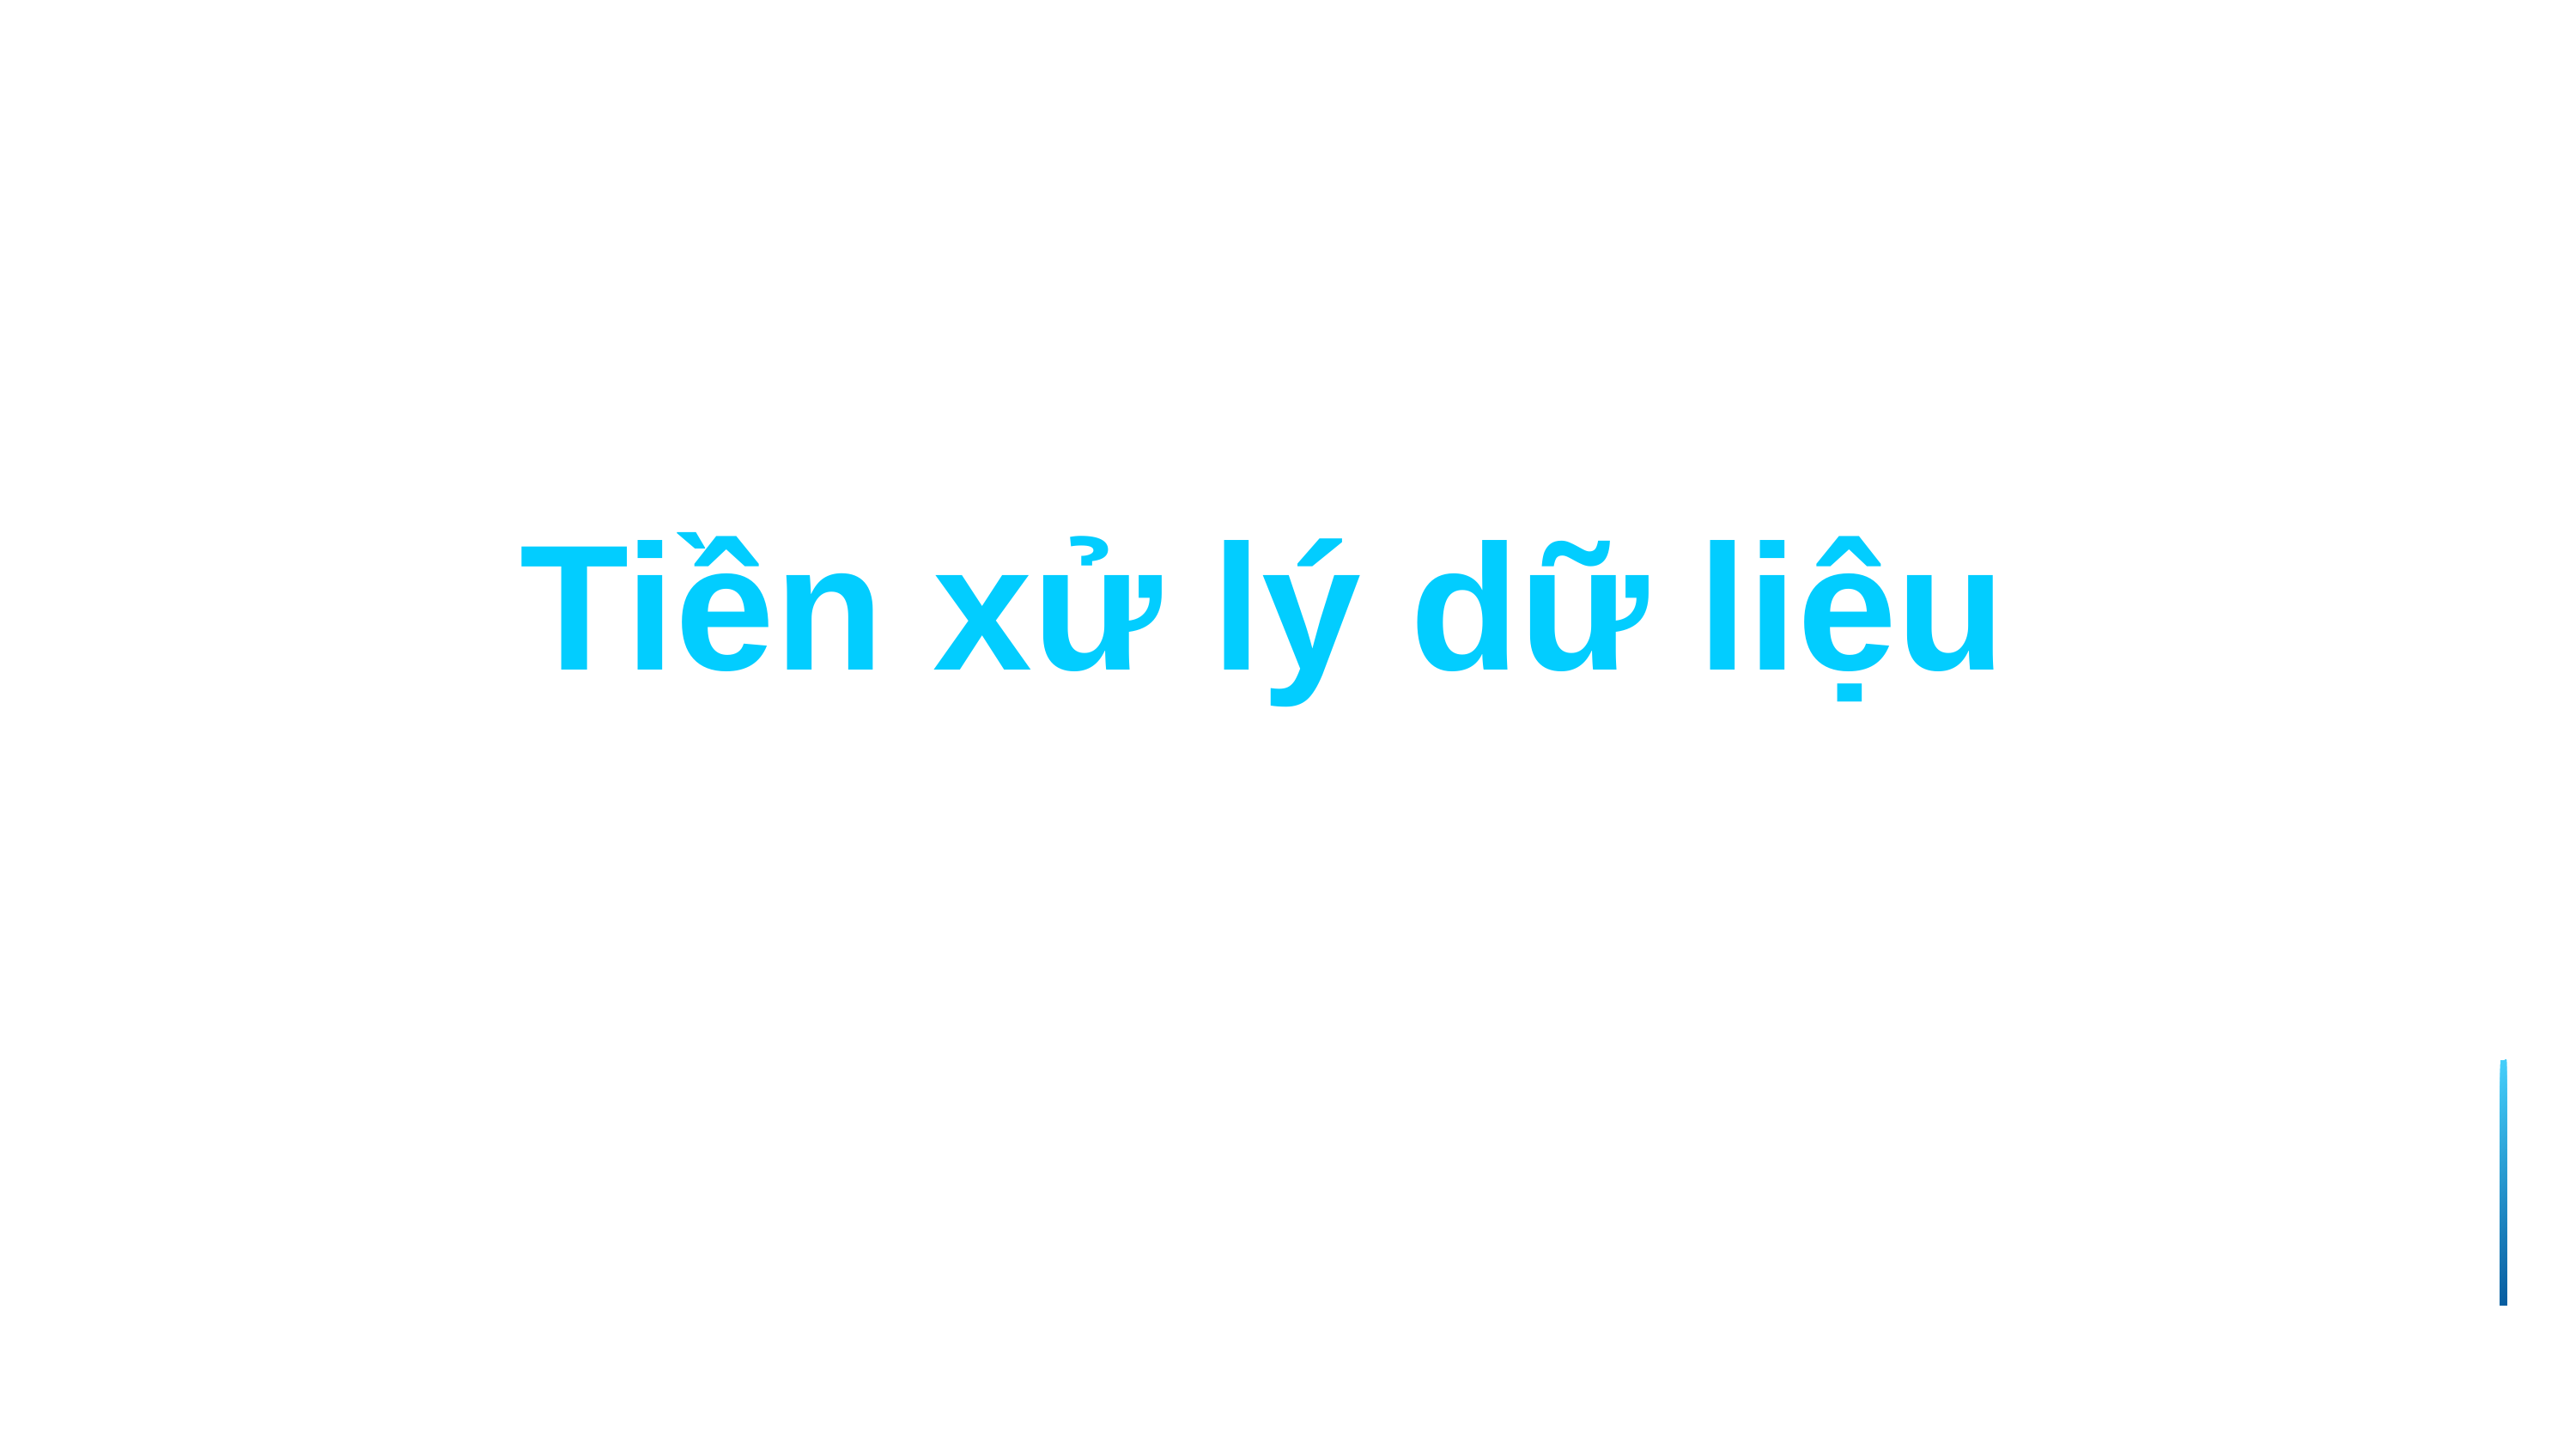

Tiền xử lý dữ liệu
01
01

01
01